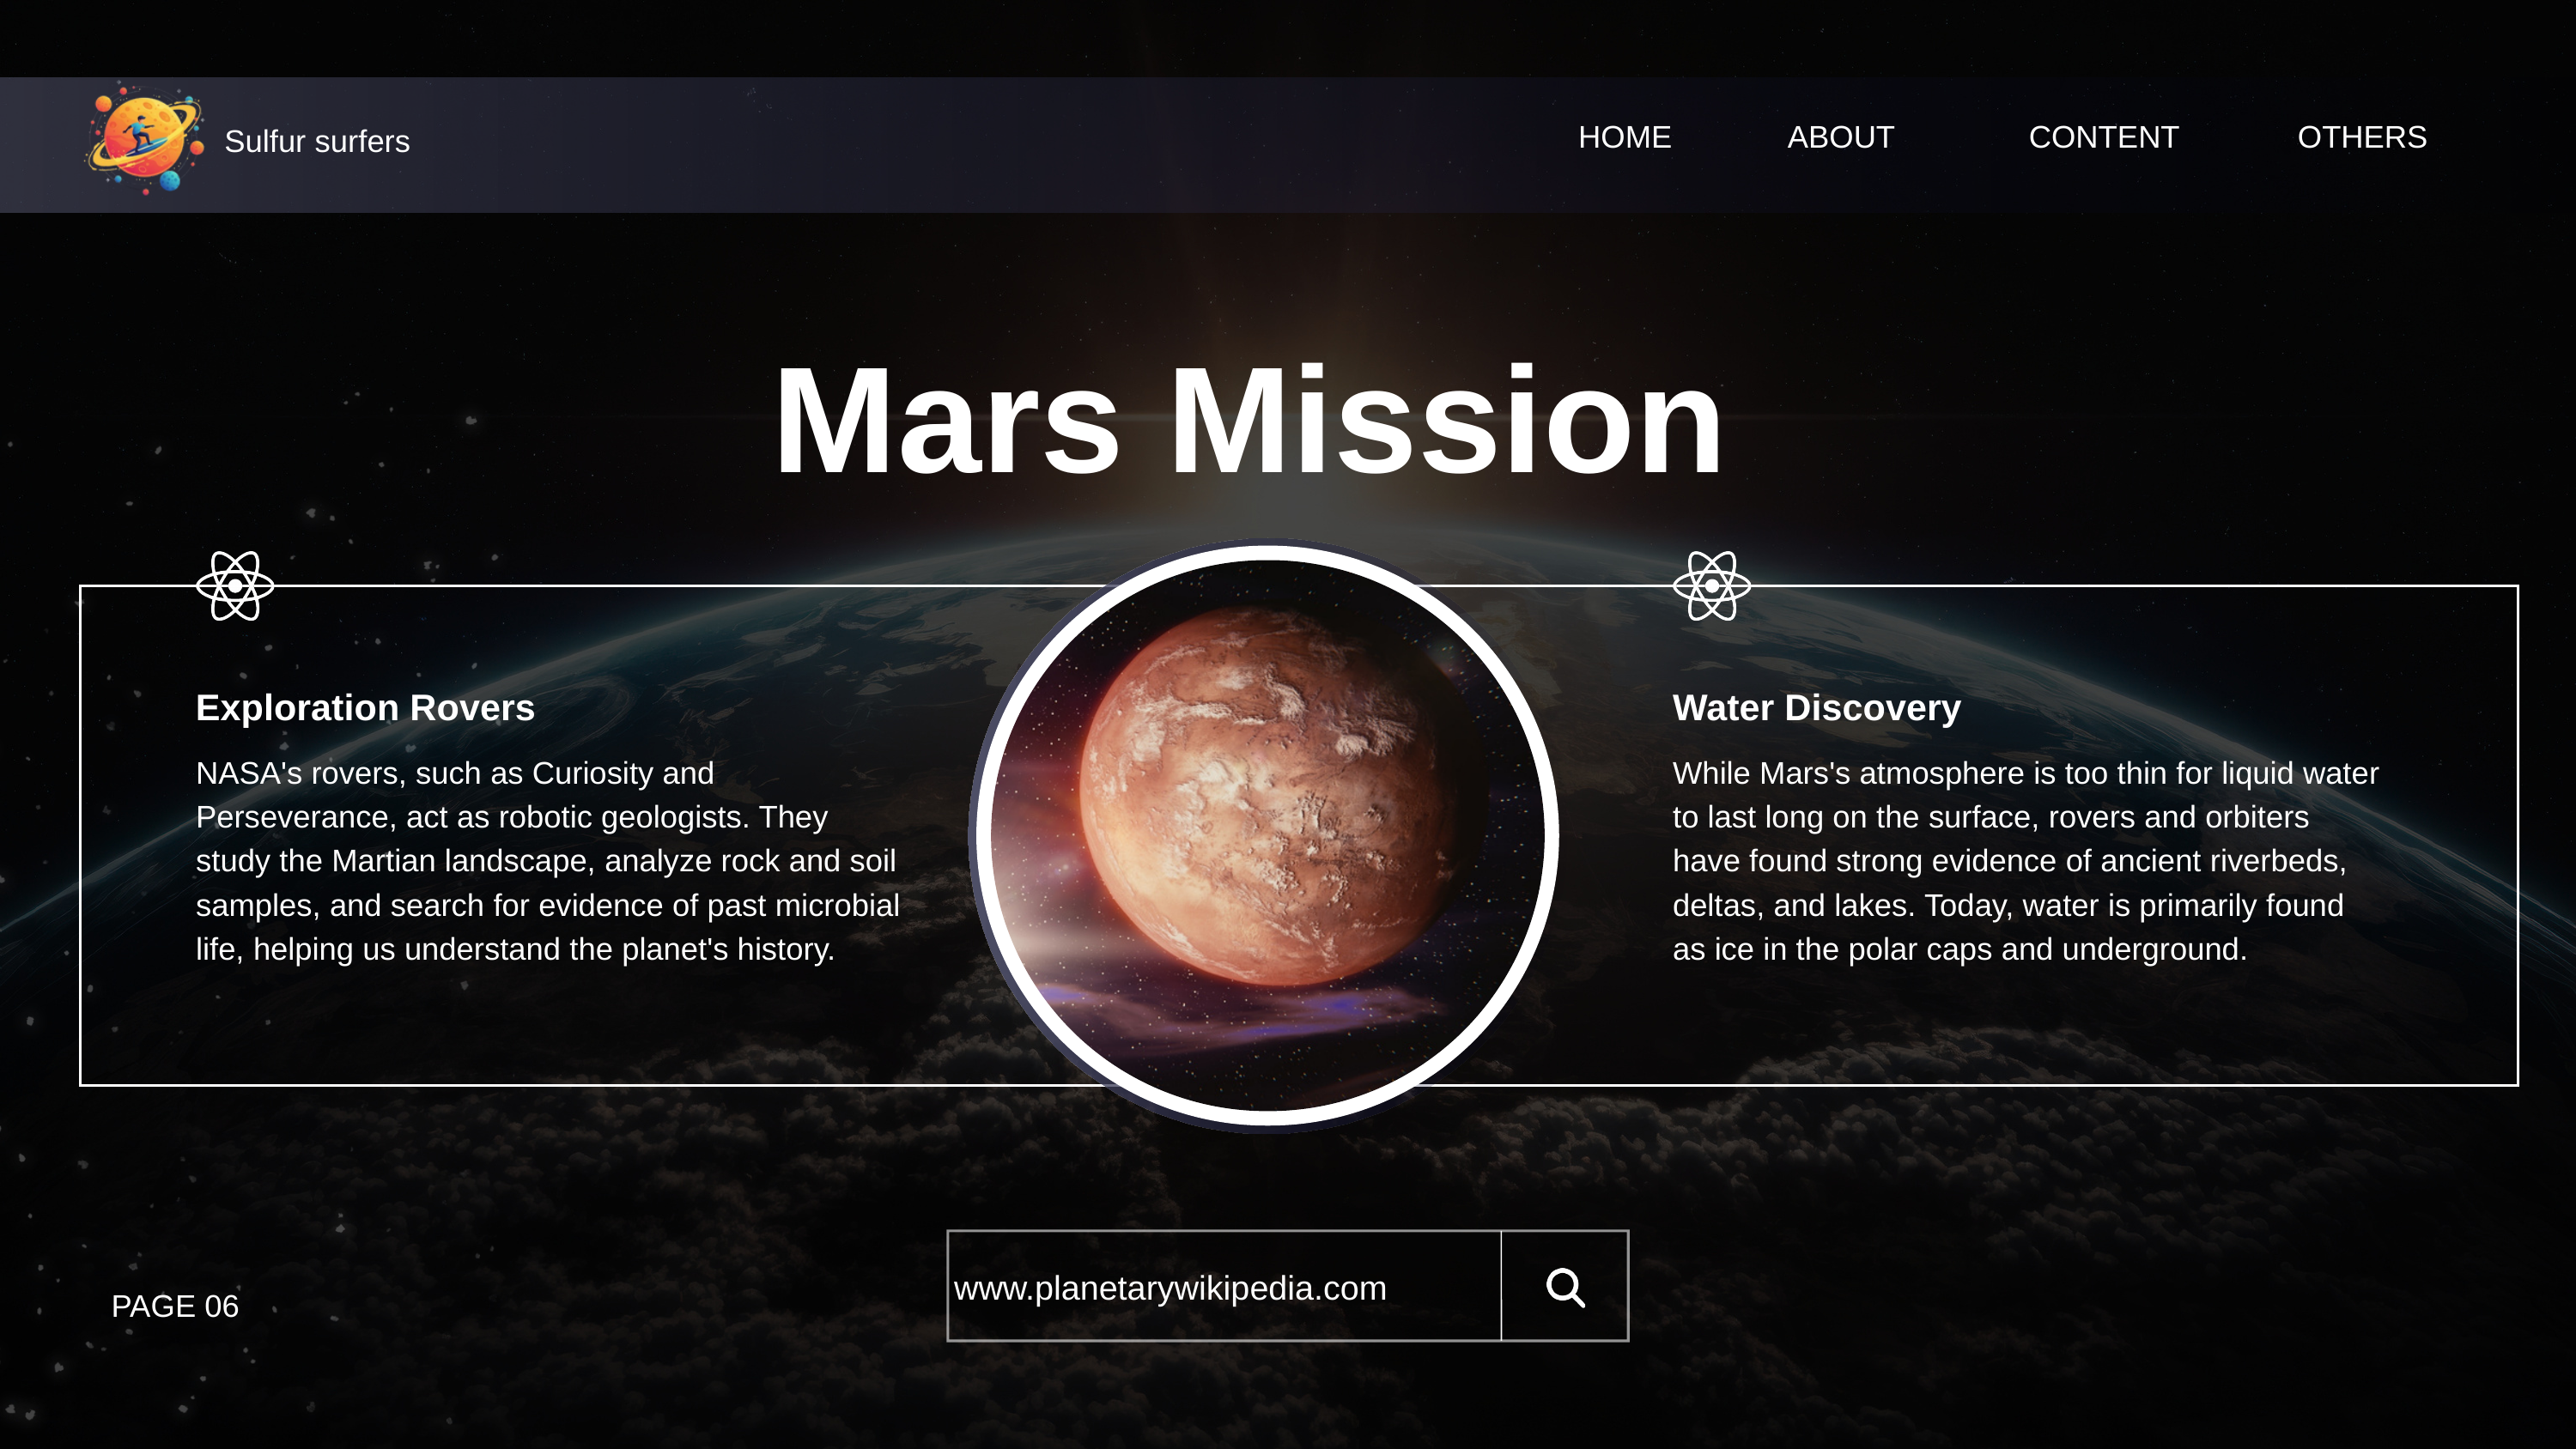

HOME
ABOUT
CONTENT
OTHERS
Sulfur surfers
Mars Mission

Exploration Rovers
Water Discovery
NASA's rovers, such as Curiosity and Perseverance, act as robotic geologists. They study the Martian landscape, analyze rock and soil samples, and search for evidence of past microbial life, helping us understand the planet's history.
While Mars's atmosphere is too thin for liquid water to last long on the surface, rovers and orbiters have found strong evidence of ancient riverbeds, deltas, and lakes. Today, water is primarily found as ice in the polar caps and underground.

www.planetarywikipedia.com

PAGE 06